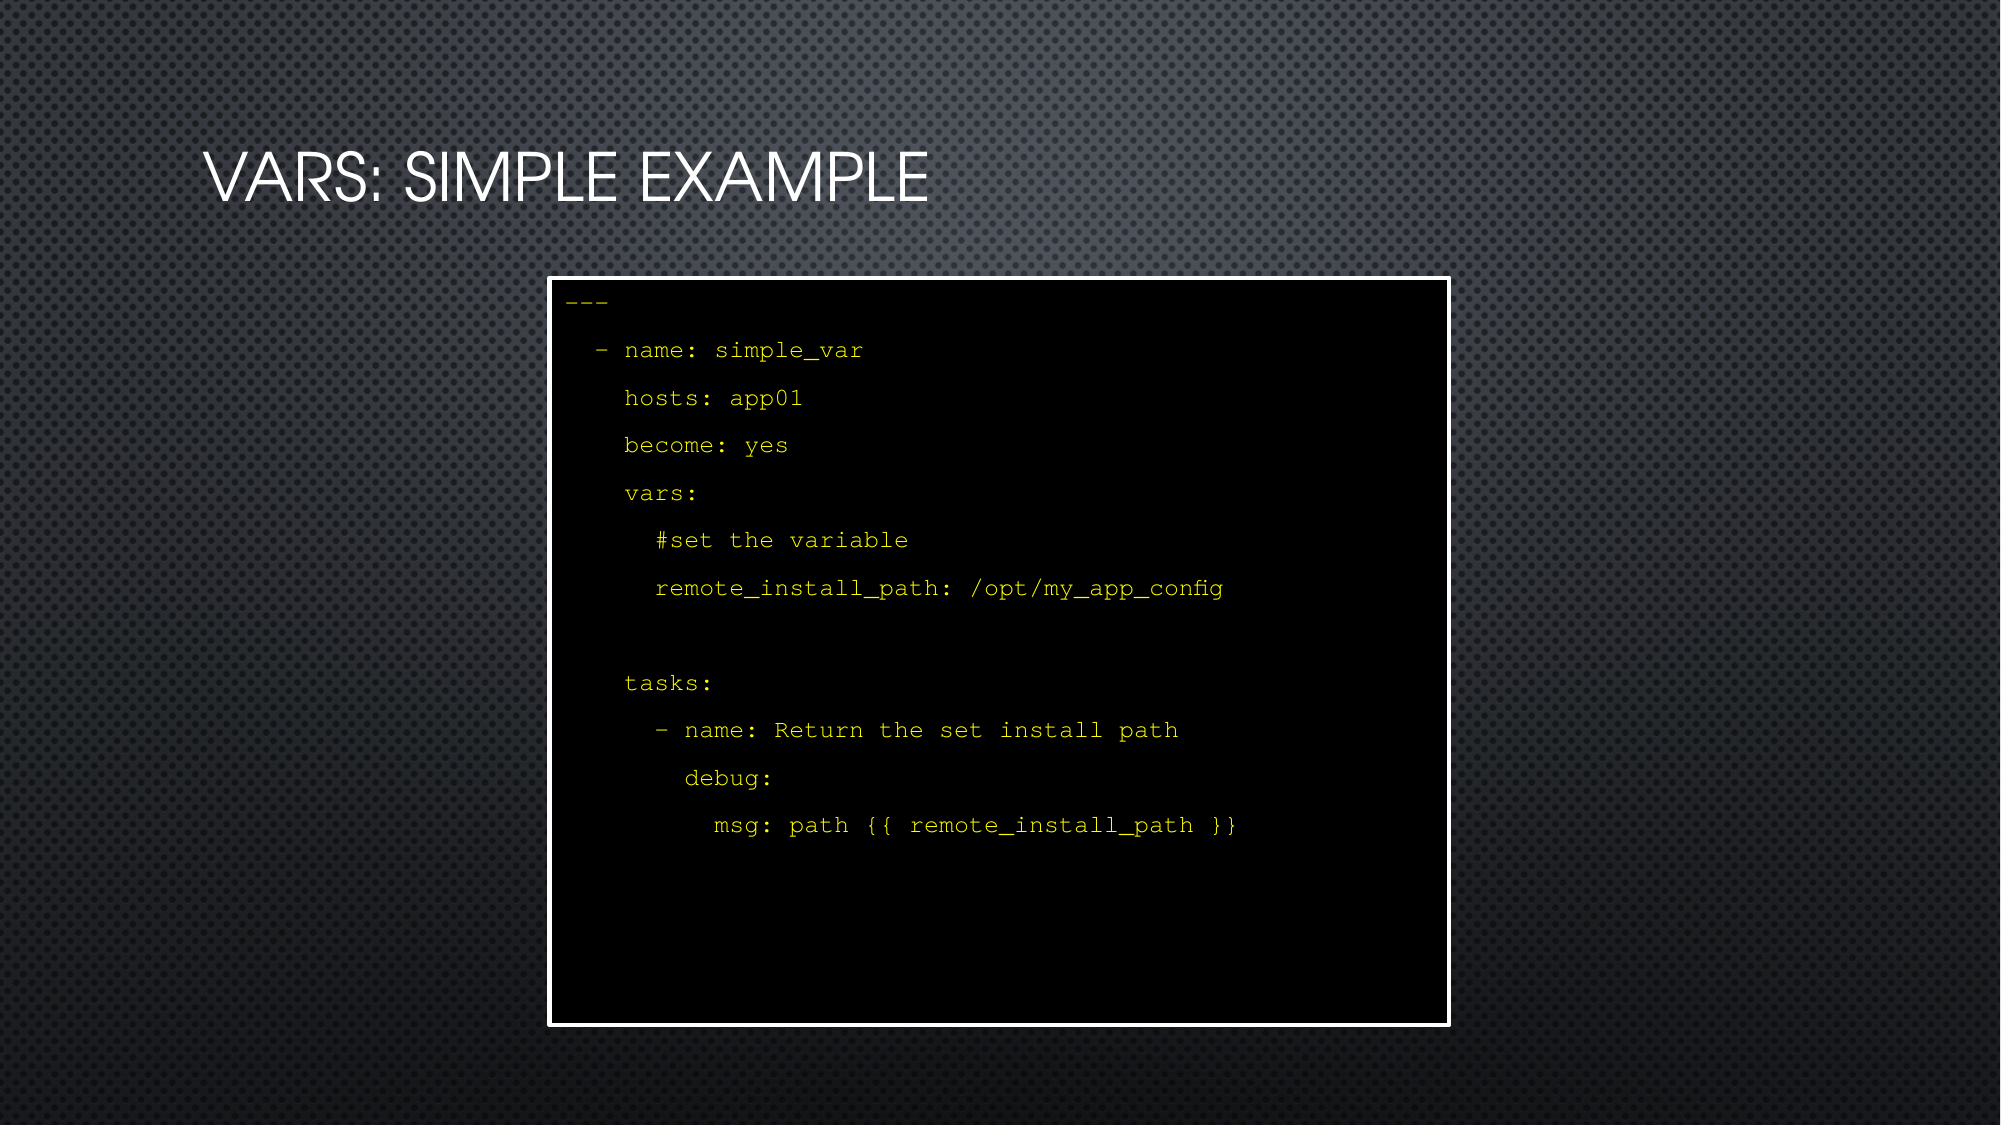

# Vars: simple example
---
  - name: simple_var
    hosts: app01
    become: yes
    vars:
      #set the variable
      remote_install_path: /opt/my_app_config

    tasks:
      - name: Return the set install path
        debug:
          msg: path {{ remote_install_path }}